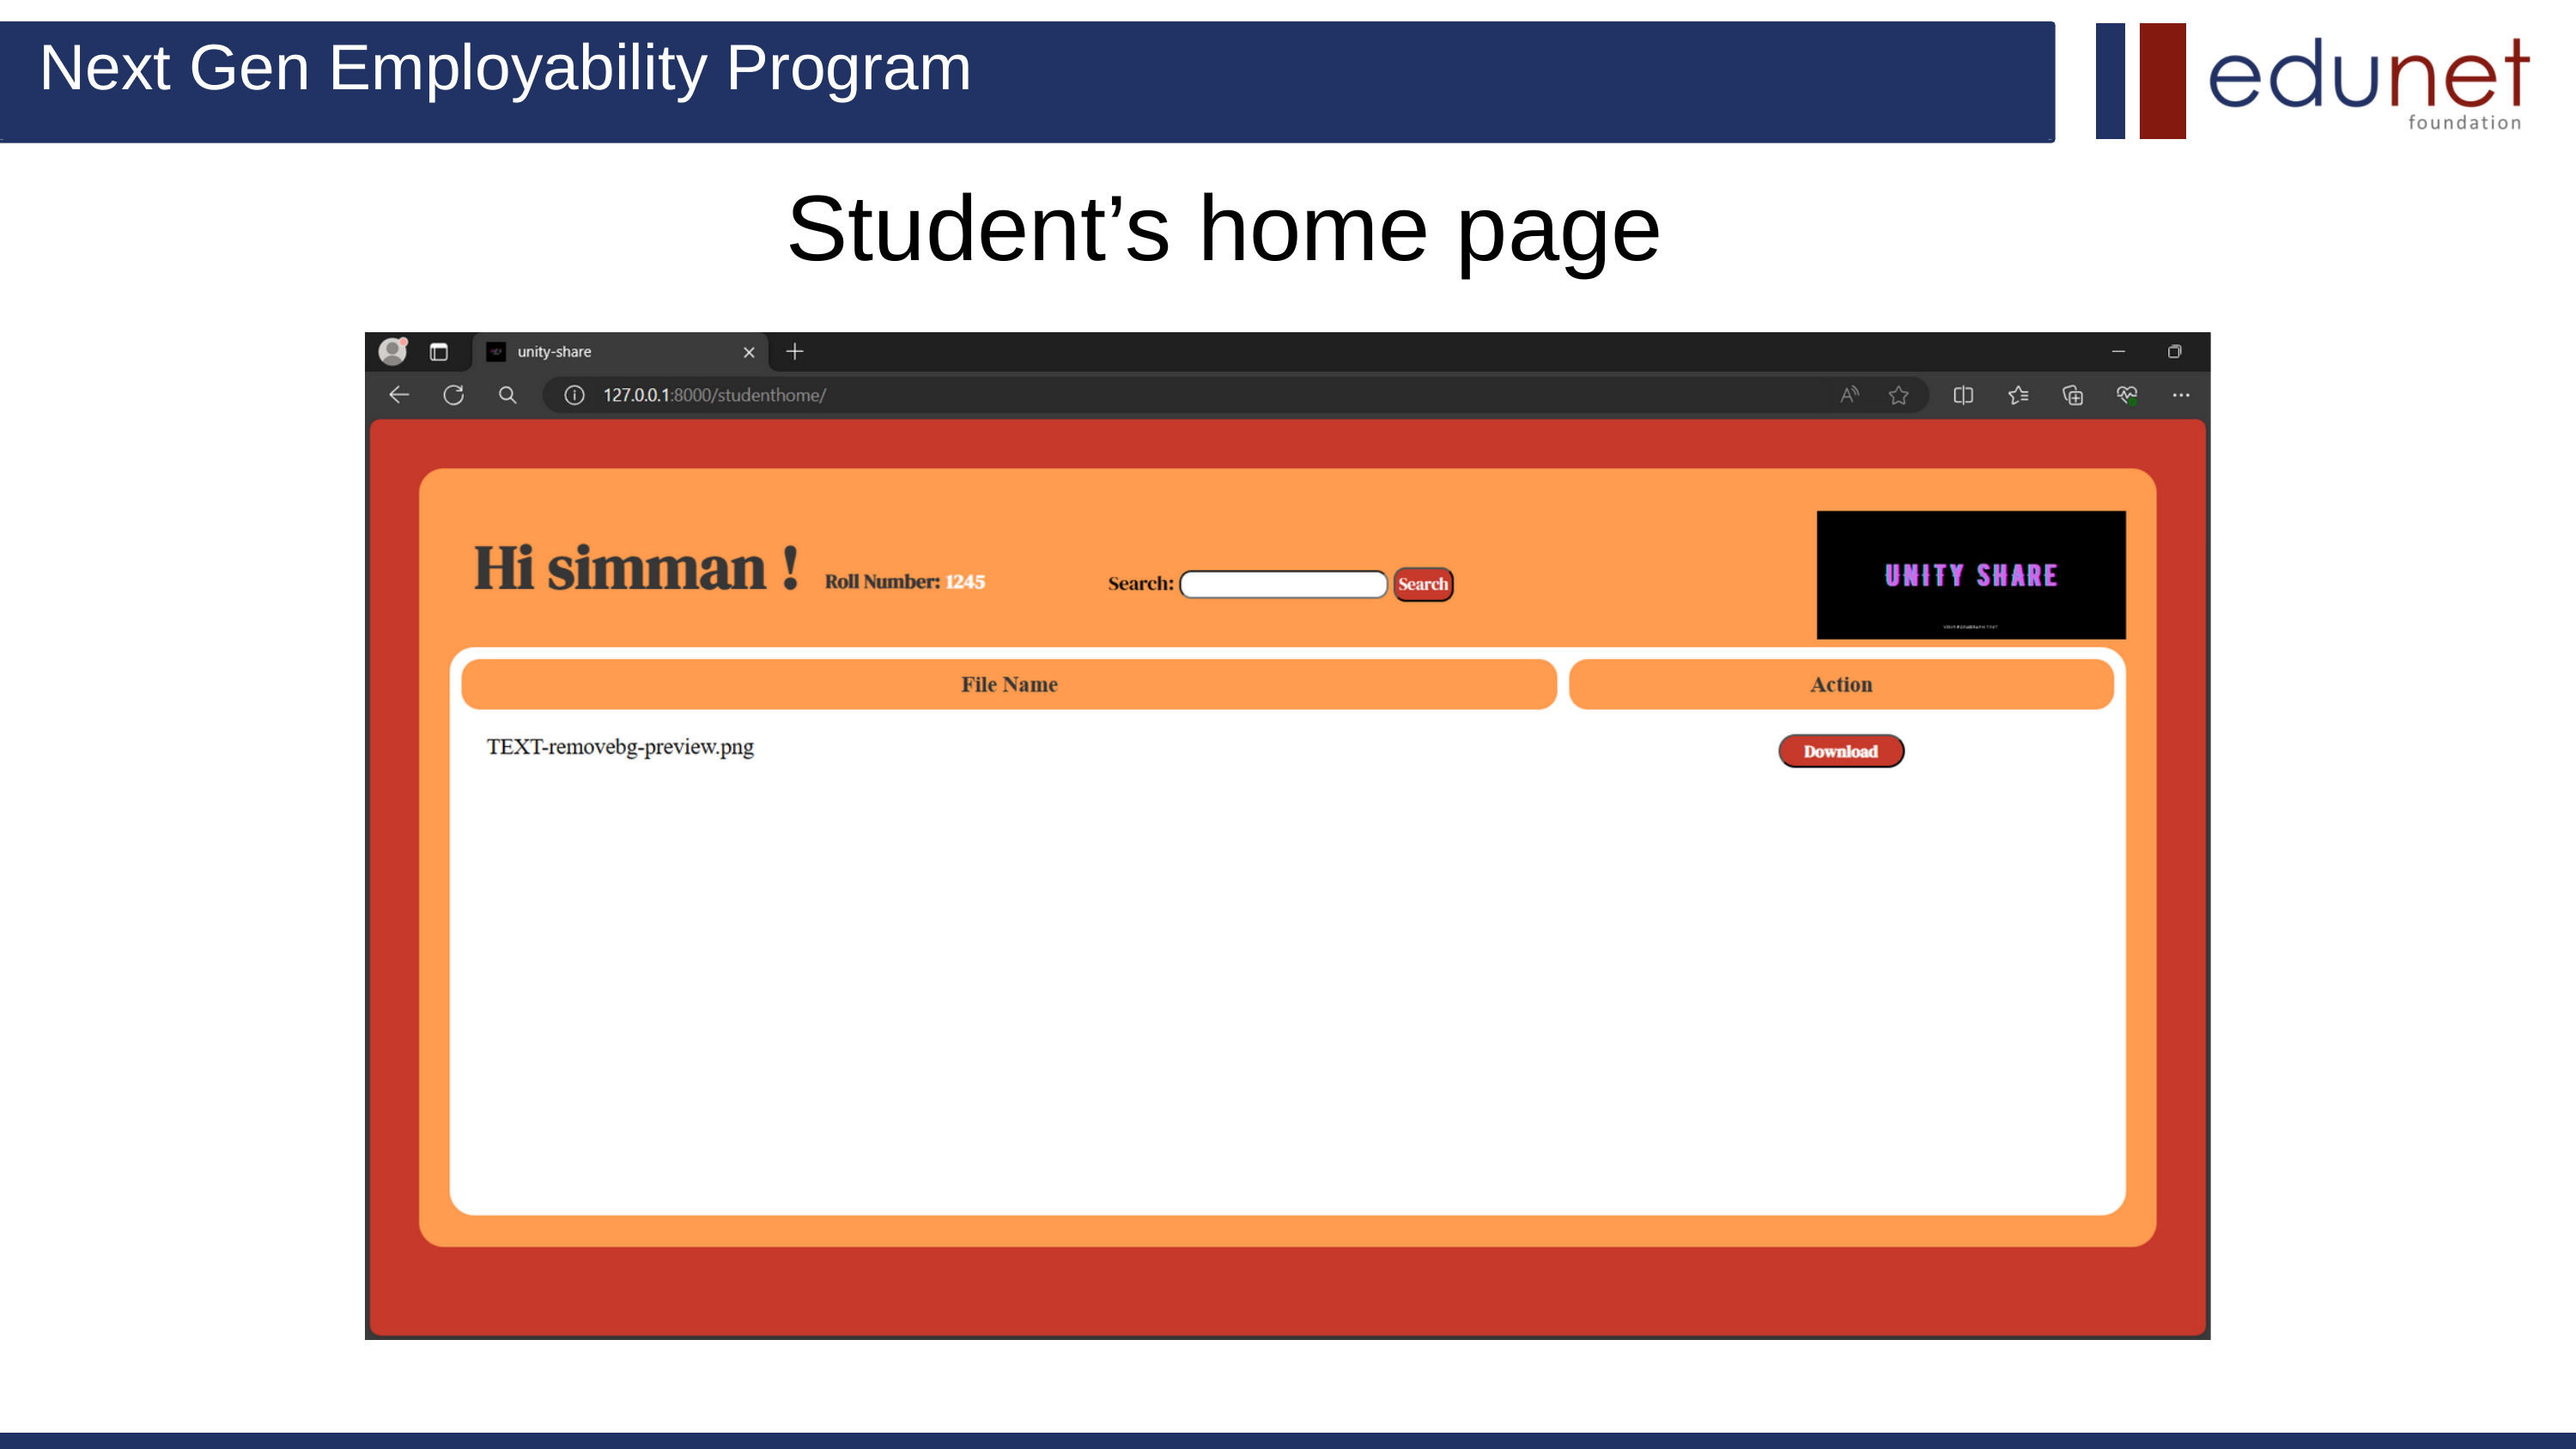

Next Gen Employability Program
Student’s home page